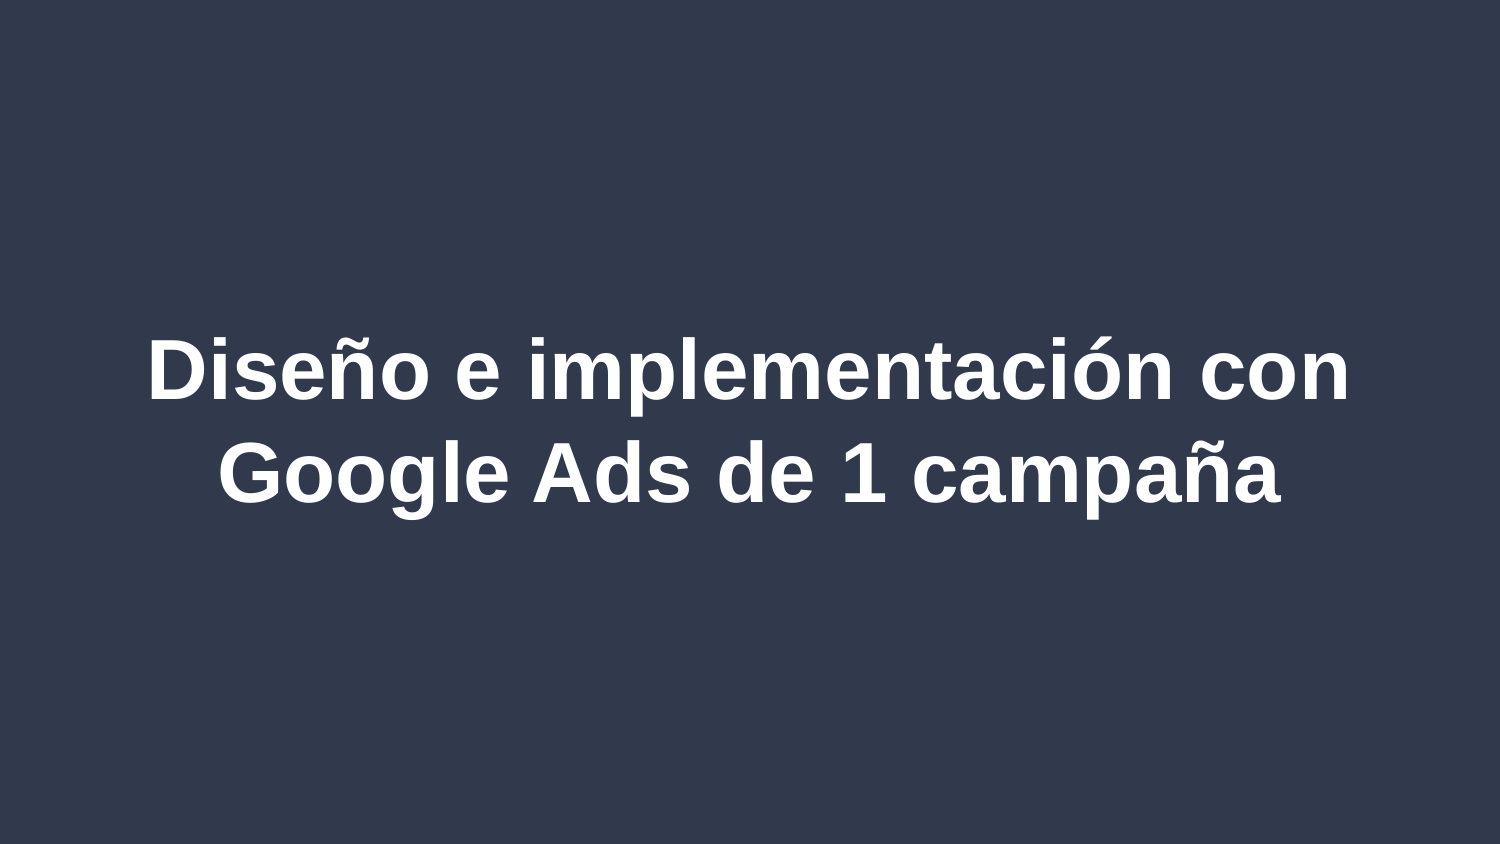

# Diseño e implementación con Google Ads de 1 campaña